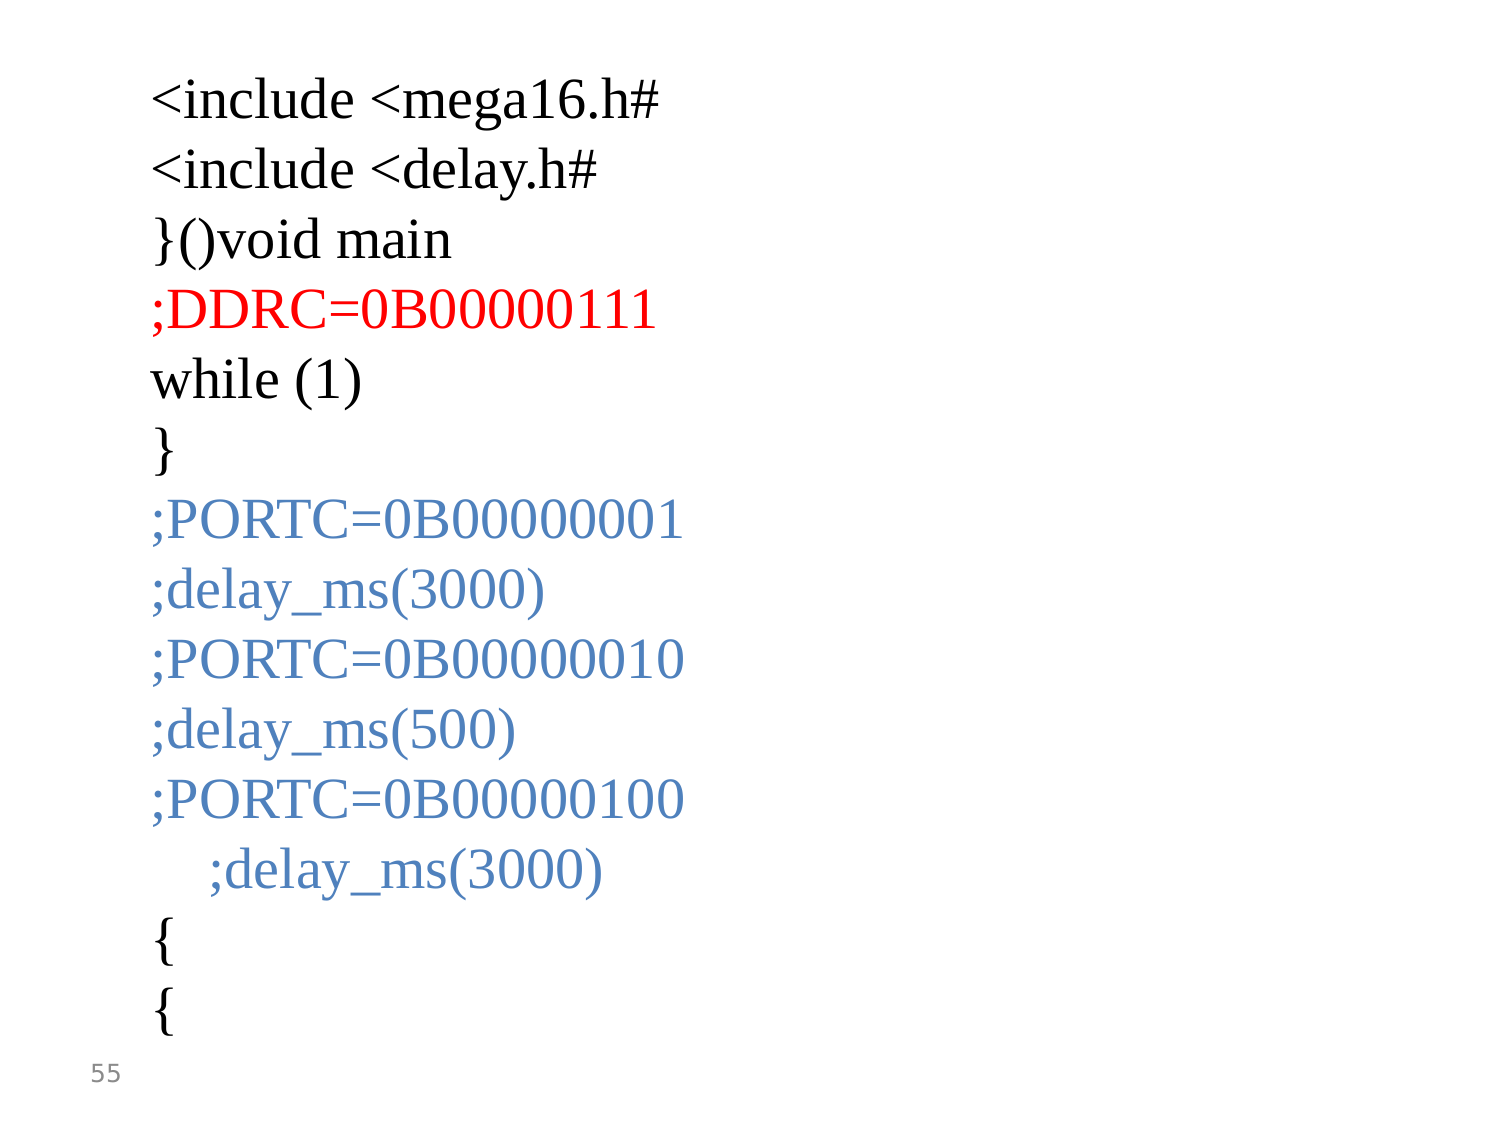

#include <mega16.h>
#include <delay.h>
void main(){
DDRC=0B00000111;
while (1)
      {
     PORTC=0B00000001;
     delay_ms(3000);
     PORTC=0B00000010;
     delay_ms(500);
     PORTC=0B00000100;
     delay_ms(3000);
     }
                     }

55